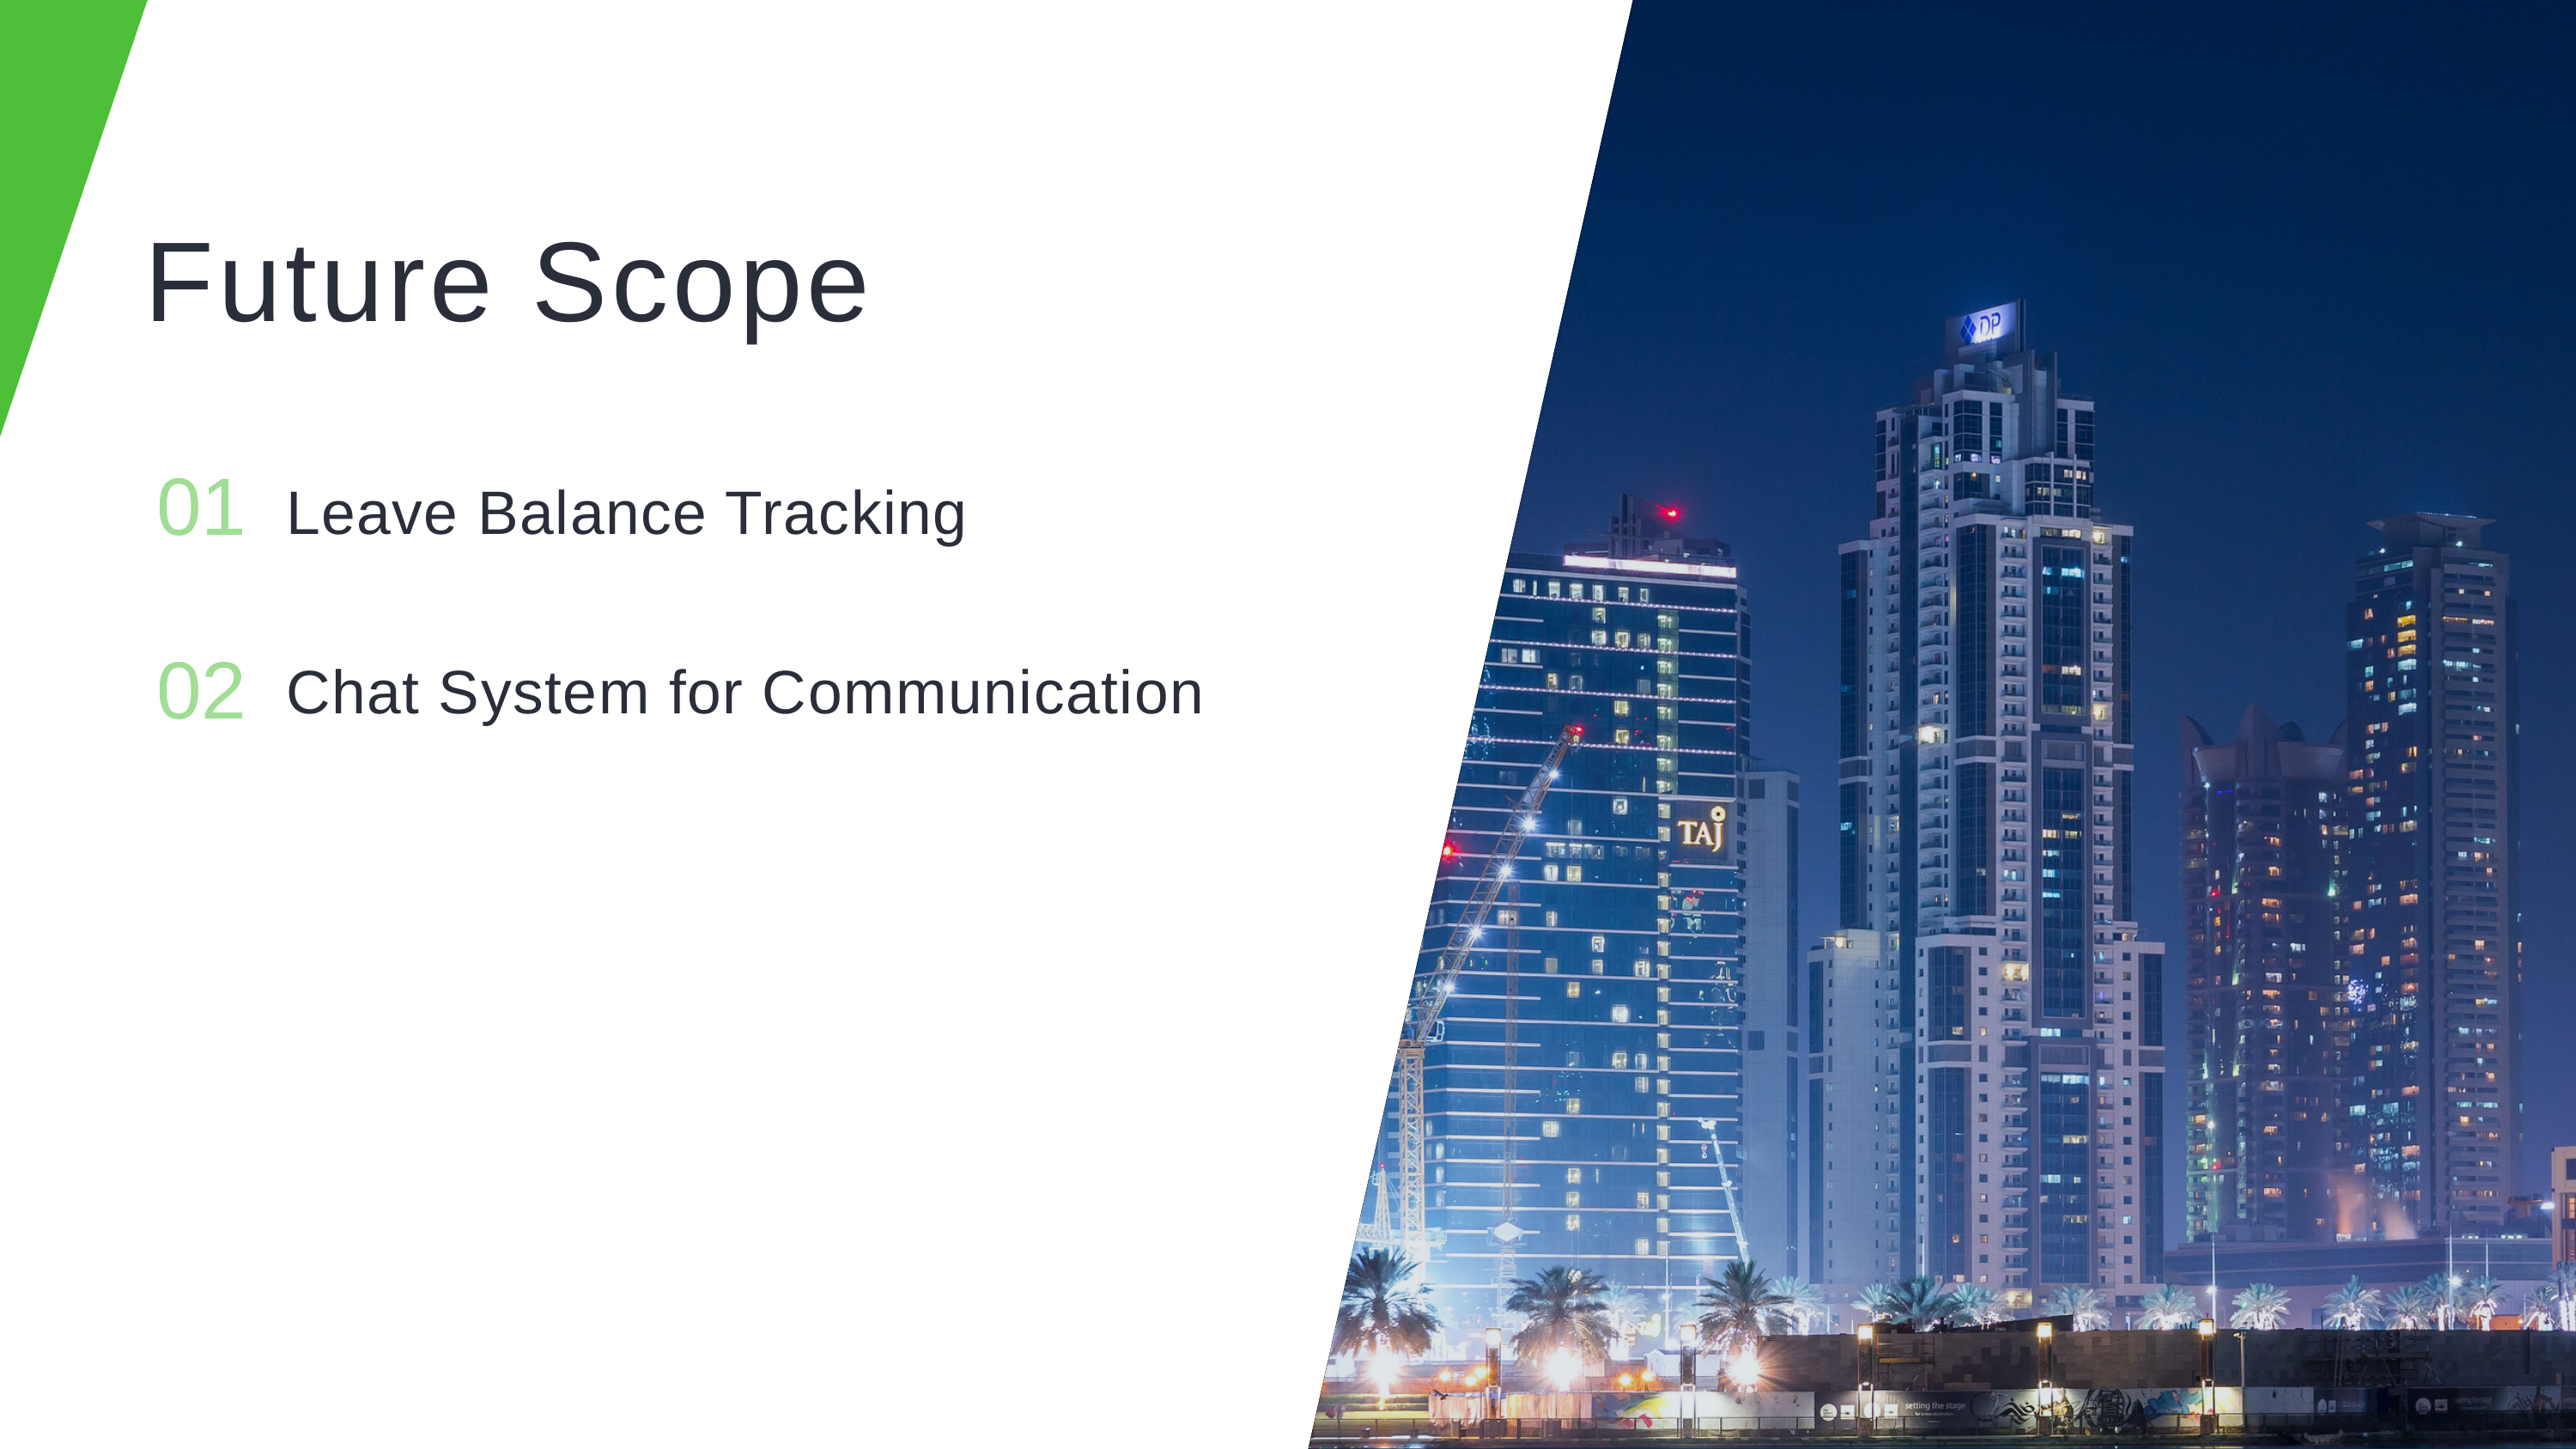

Future Scope
01
Leave Balance Tracking
02
Chat System for Communication